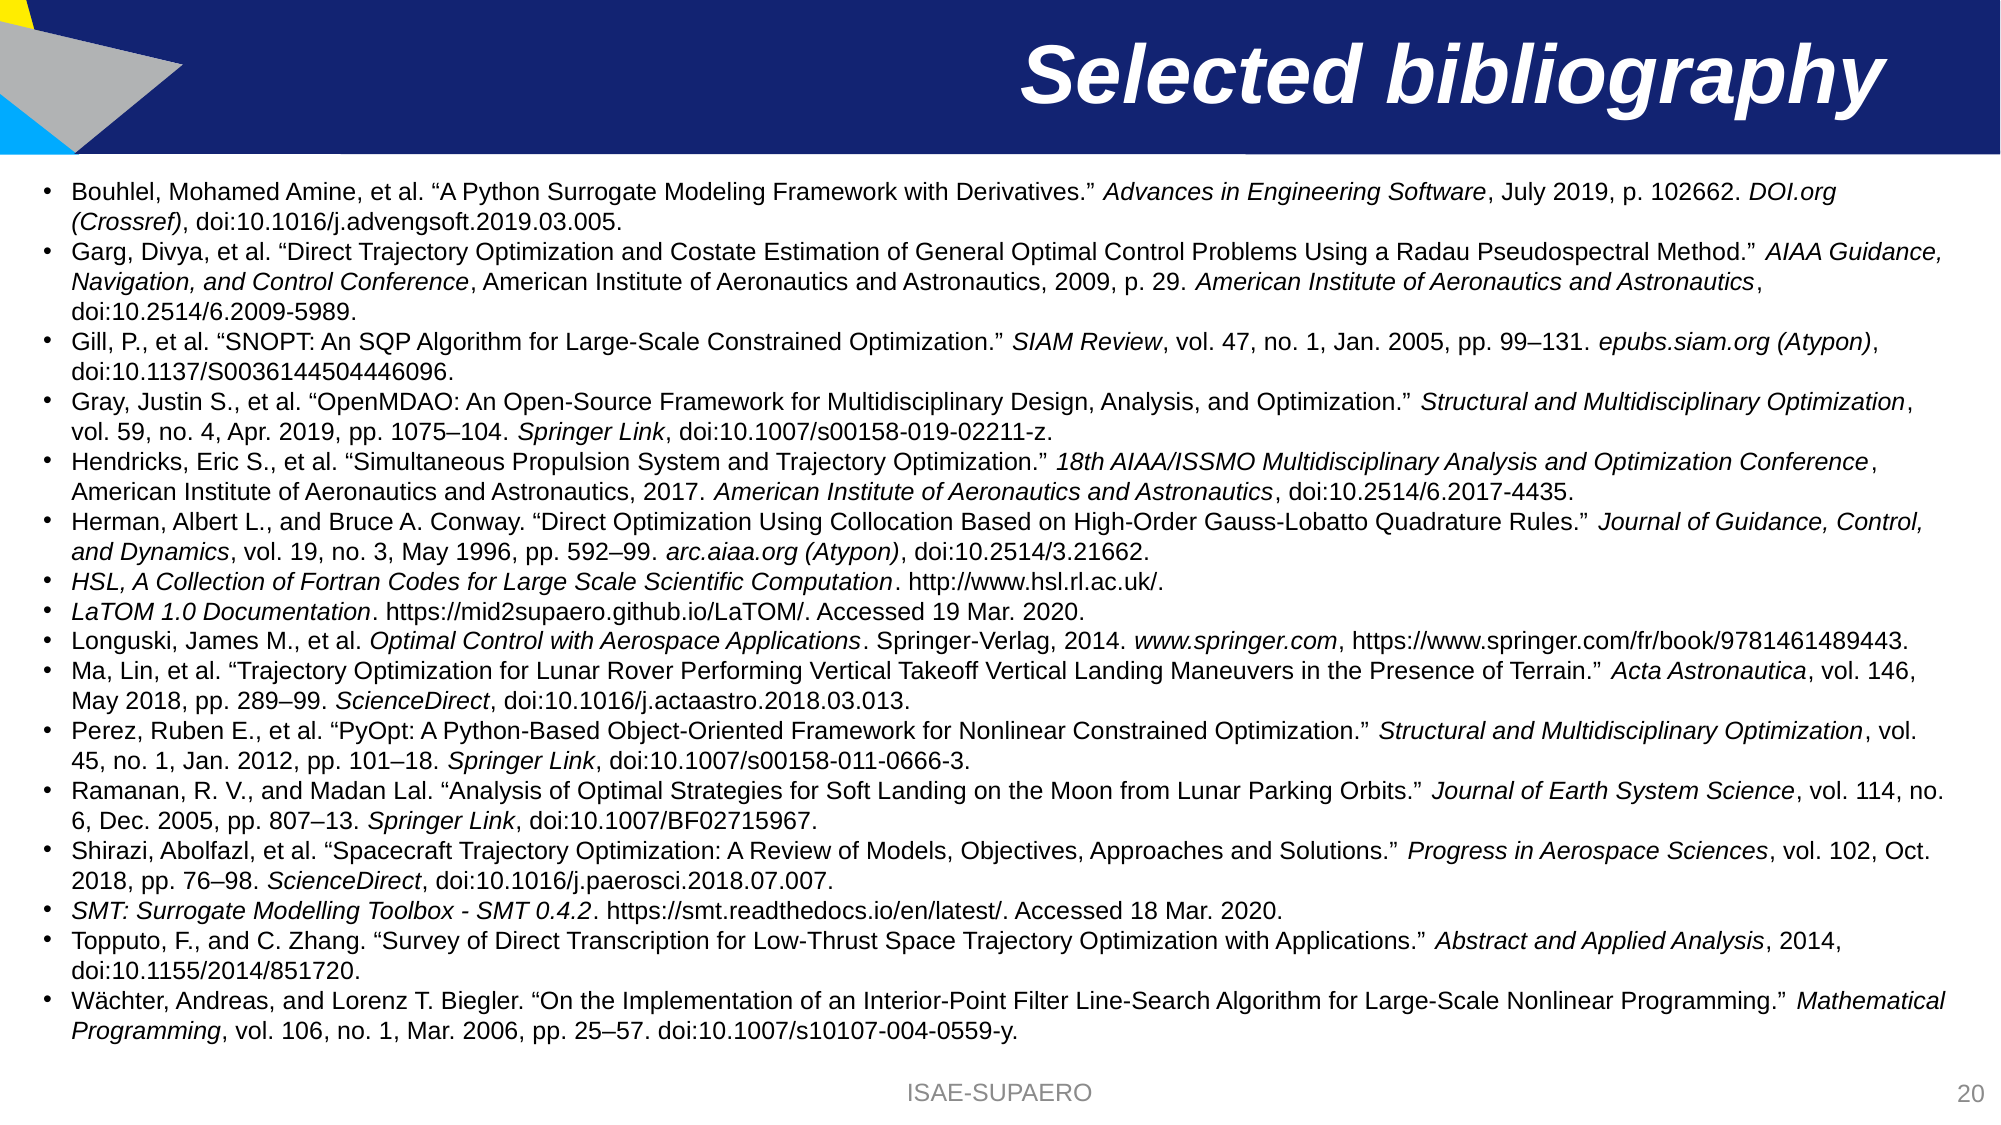

# Selected bibliography
Bouhlel, Mohamed Amine, et al. “A Python Surrogate Modeling Framework with Derivatives.” Advances in Engineering Software, July 2019, p. 102662. DOI.org (Crossref), doi:10.1016/j.advengsoft.2019.03.005.
Garg, Divya, et al. “Direct Trajectory Optimization and Costate Estimation of General Optimal Control Problems Using a Radau Pseudospectral Method.” AIAA Guidance, Navigation, and Control Conference, American Institute of Aeronautics and Astronautics, 2009, p. 29. American Institute of Aeronautics and Astronautics, doi:10.2514/6.2009-5989.
Gill, P., et al. “SNOPT: An SQP Algorithm for Large-Scale Constrained Optimization.” SIAM Review, vol. 47, no. 1, Jan. 2005, pp. 99–131. epubs.siam.org (Atypon), doi:10.1137/S0036144504446096.
Gray, Justin S., et al. “OpenMDAO: An Open-Source Framework for Multidisciplinary Design, Analysis, and Optimization.” Structural and Multidisciplinary Optimization, vol. 59, no. 4, Apr. 2019, pp. 1075–104. Springer Link, doi:10.1007/s00158-019-02211-z.
Hendricks, Eric S., et al. “Simultaneous Propulsion System and Trajectory Optimization.” 18th AIAA/ISSMO Multidisciplinary Analysis and Optimization Conference, American Institute of Aeronautics and Astronautics, 2017. American Institute of Aeronautics and Astronautics, doi:10.2514/6.2017-4435.
Herman, Albert L., and Bruce A. Conway. “Direct Optimization Using Collocation Based on High-Order Gauss-Lobatto Quadrature Rules.” Journal of Guidance, Control, and Dynamics, vol. 19, no. 3, May 1996, pp. 592–99. arc.aiaa.org (Atypon), doi:10.2514/3.21662.
HSL, A Collection of Fortran Codes for Large Scale Scientific Computation. http://www.hsl.rl.ac.uk/.
LaTOM 1.0 Documentation. https://mid2supaero.github.io/LaTOM/. Accessed 19 Mar. 2020.
Longuski, James M., et al. Optimal Control with Aerospace Applications. Springer-Verlag, 2014. www.springer.com, https://www.springer.com/fr/book/9781461489443.
Ma, Lin, et al. “Trajectory Optimization for Lunar Rover Performing Vertical Takeoff Vertical Landing Maneuvers in the Presence of Terrain.” Acta Astronautica, vol. 146, May 2018, pp. 289–99. ScienceDirect, doi:10.1016/j.actaastro.2018.03.013.
Perez, Ruben E., et al. “PyOpt: A Python-Based Object-Oriented Framework for Nonlinear Constrained Optimization.” Structural and Multidisciplinary Optimization, vol. 45, no. 1, Jan. 2012, pp. 101–18. Springer Link, doi:10.1007/s00158-011-0666-3.
Ramanan, R. V., and Madan Lal. “Analysis of Optimal Strategies for Soft Landing on the Moon from Lunar Parking Orbits.” Journal of Earth System Science, vol. 114, no. 6, Dec. 2005, pp. 807–13. Springer Link, doi:10.1007/BF02715967.
Shirazi, Abolfazl, et al. “Spacecraft Trajectory Optimization: A Review of Models, Objectives, Approaches and Solutions.” Progress in Aerospace Sciences, vol. 102, Oct. 2018, pp. 76–98. ScienceDirect, doi:10.1016/j.paerosci.2018.07.007.
SMT: Surrogate Modelling Toolbox - SMT 0.4.2. https://smt.readthedocs.io/en/latest/. Accessed 18 Mar. 2020.
Topputo, F., and C. Zhang. “Survey of Direct Transcription for Low-Thrust Space Trajectory Optimization with Applications.” Abstract and Applied Analysis, 2014, doi:10.1155/2014/851720.
Wächter, Andreas, and Lorenz T. Biegler. “On the Implementation of an Interior-Point Filter Line-Search Algorithm for Large-Scale Nonlinear Programming.” Mathematical Programming, vol. 106, no. 1, Mar. 2006, pp. 25–57. doi:10.1007/s10107-004-0559-y.
ISAE-SUPAERO
20